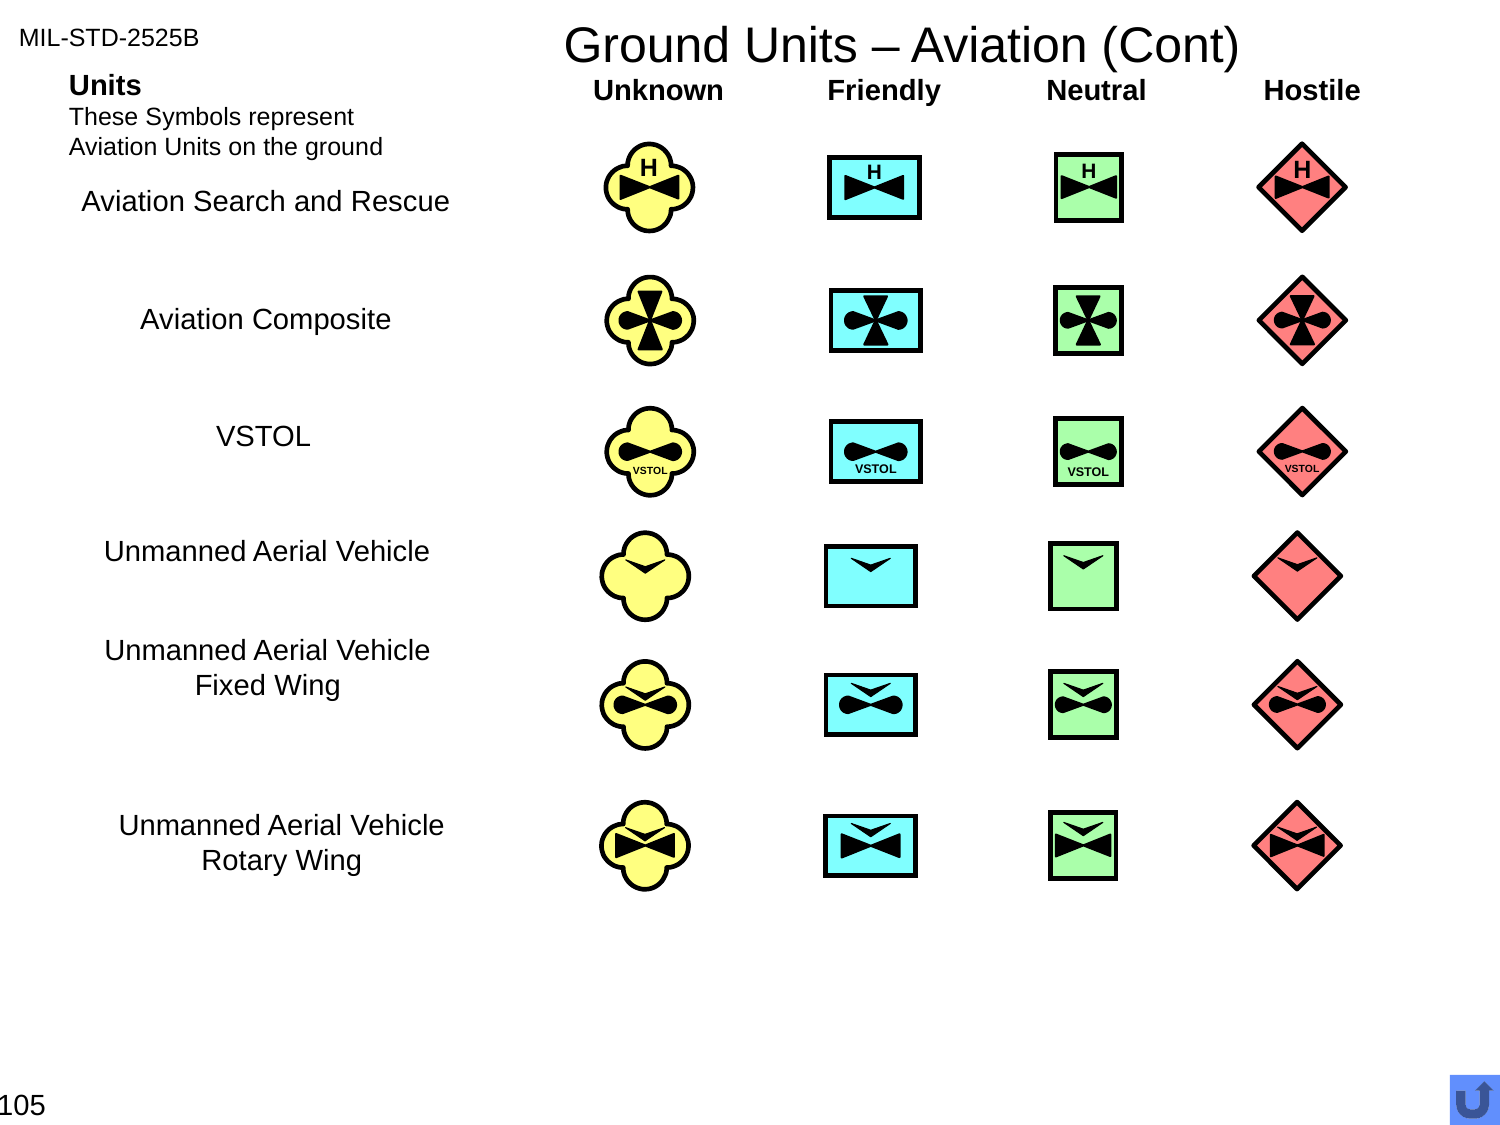

# Ground Units – Aviation (Cont)
MIL-STD-2525B
Units
These Symbols represent
Aviation Units on the ground
Unknown
Friendly
Neutral
Hostile

H

H

H

H
Aviation Search and Rescue

Aviation Composite

VSTOL

VSTOL
VSTOL

VSTOL

VSTOL
Unmanned Aerial Vehicle

Unmanned Aerial Vehicle
Fixed Wing

Unmanned Aerial Vehicle
Rotary Wing

105